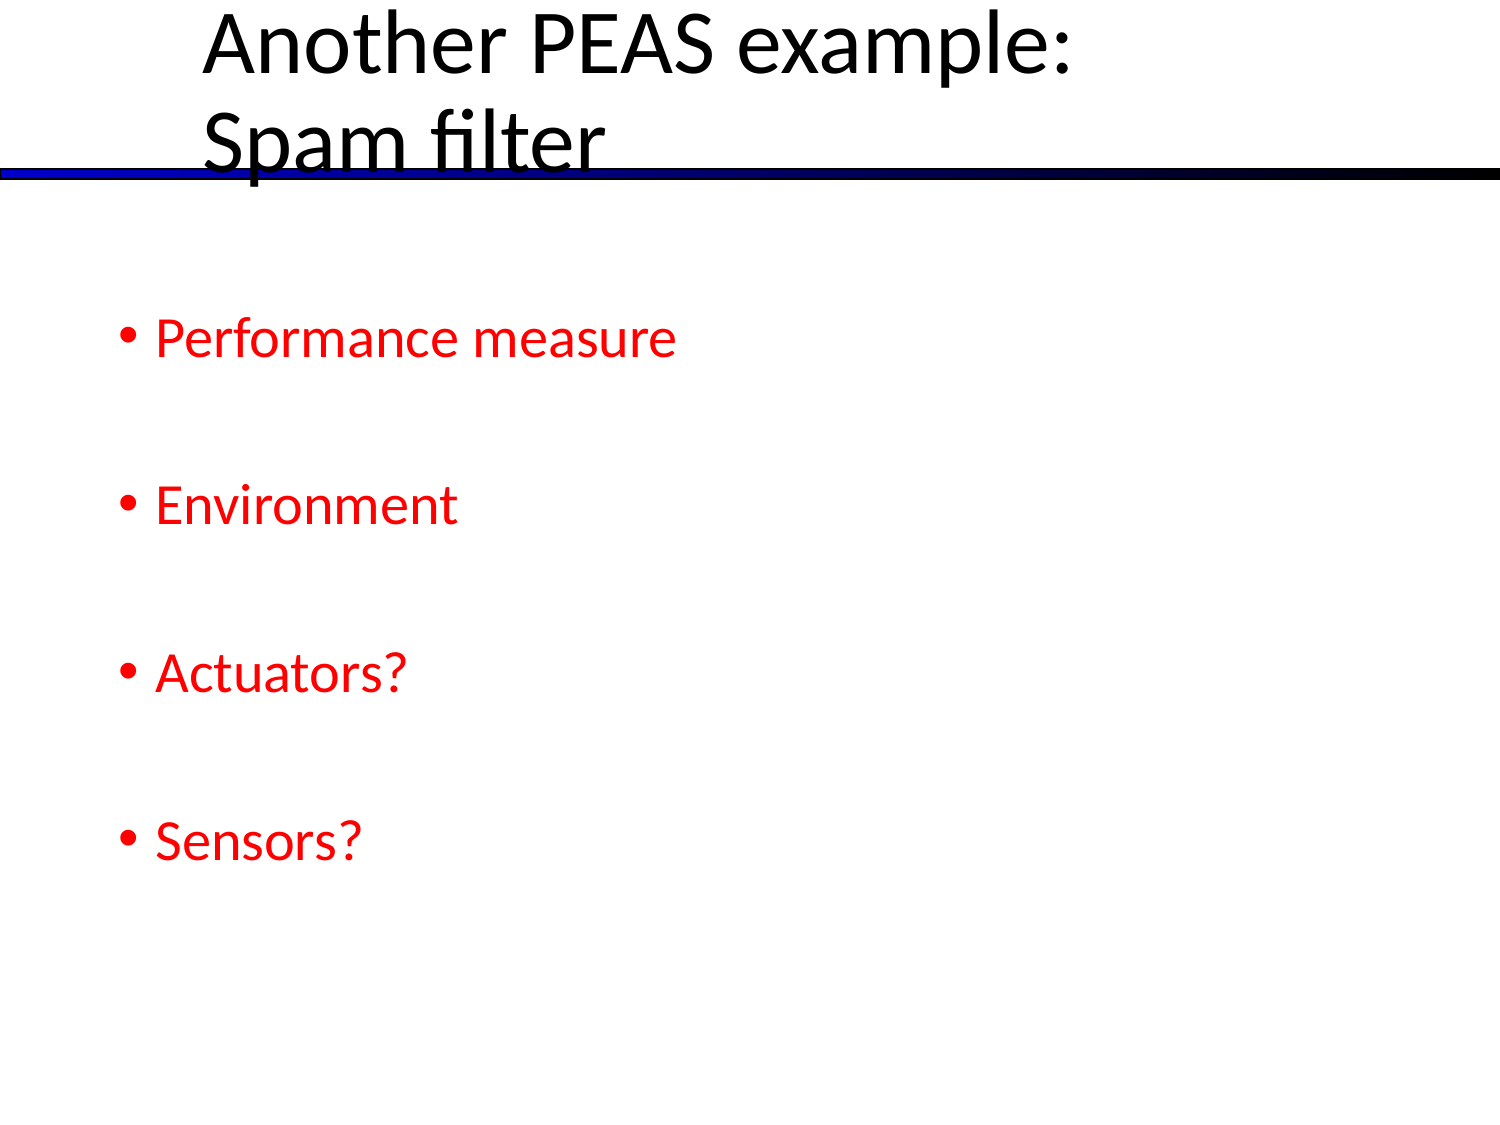

Another PEAS example: Spam filter
Performance measure

Environment

Actuators?

Sensors?